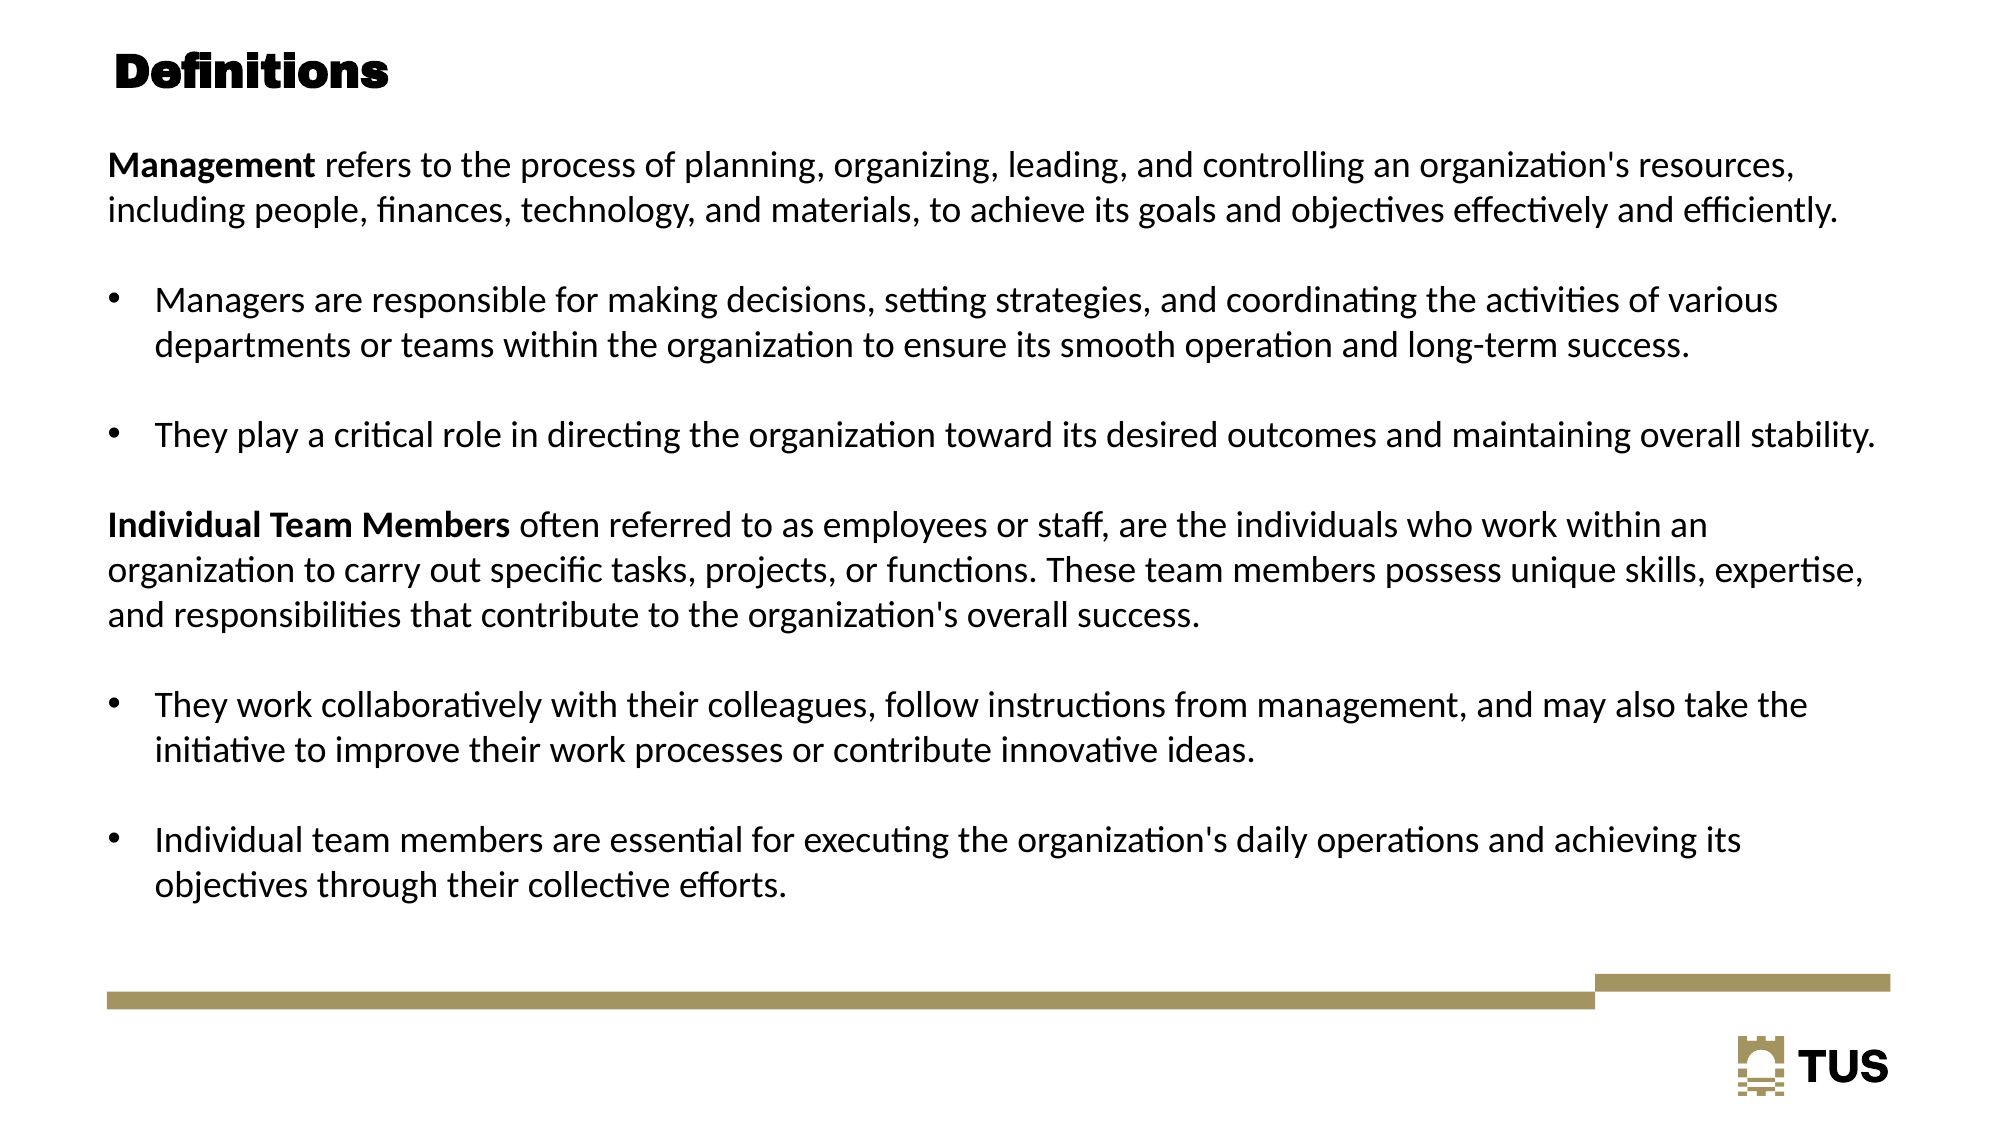

# Definitions
Management refers to the process of planning, organizing, leading, and controlling an organization's resources, including people, finances, technology, and materials, to achieve its goals and objectives effectively and efficiently.

Managers are responsible for making decisions, setting strategies, and coordinating the activities of various departments or teams within the organization to ensure its smooth operation and long-term success.

They play a critical role in directing the organization toward its desired outcomes and maintaining overall stability.

Individual Team Members often referred to as employees or staff, are the individuals who work within an organization to carry out specific tasks, projects, or functions. These team members possess unique skills, expertise, and responsibilities that contribute to the organization's overall success.

They work collaboratively with their colleagues, follow instructions from management, and may also take the initiative to improve their work processes or contribute innovative ideas.

Individual team members are essential for executing the organization's daily operations and achieving its objectives through their collective efforts.